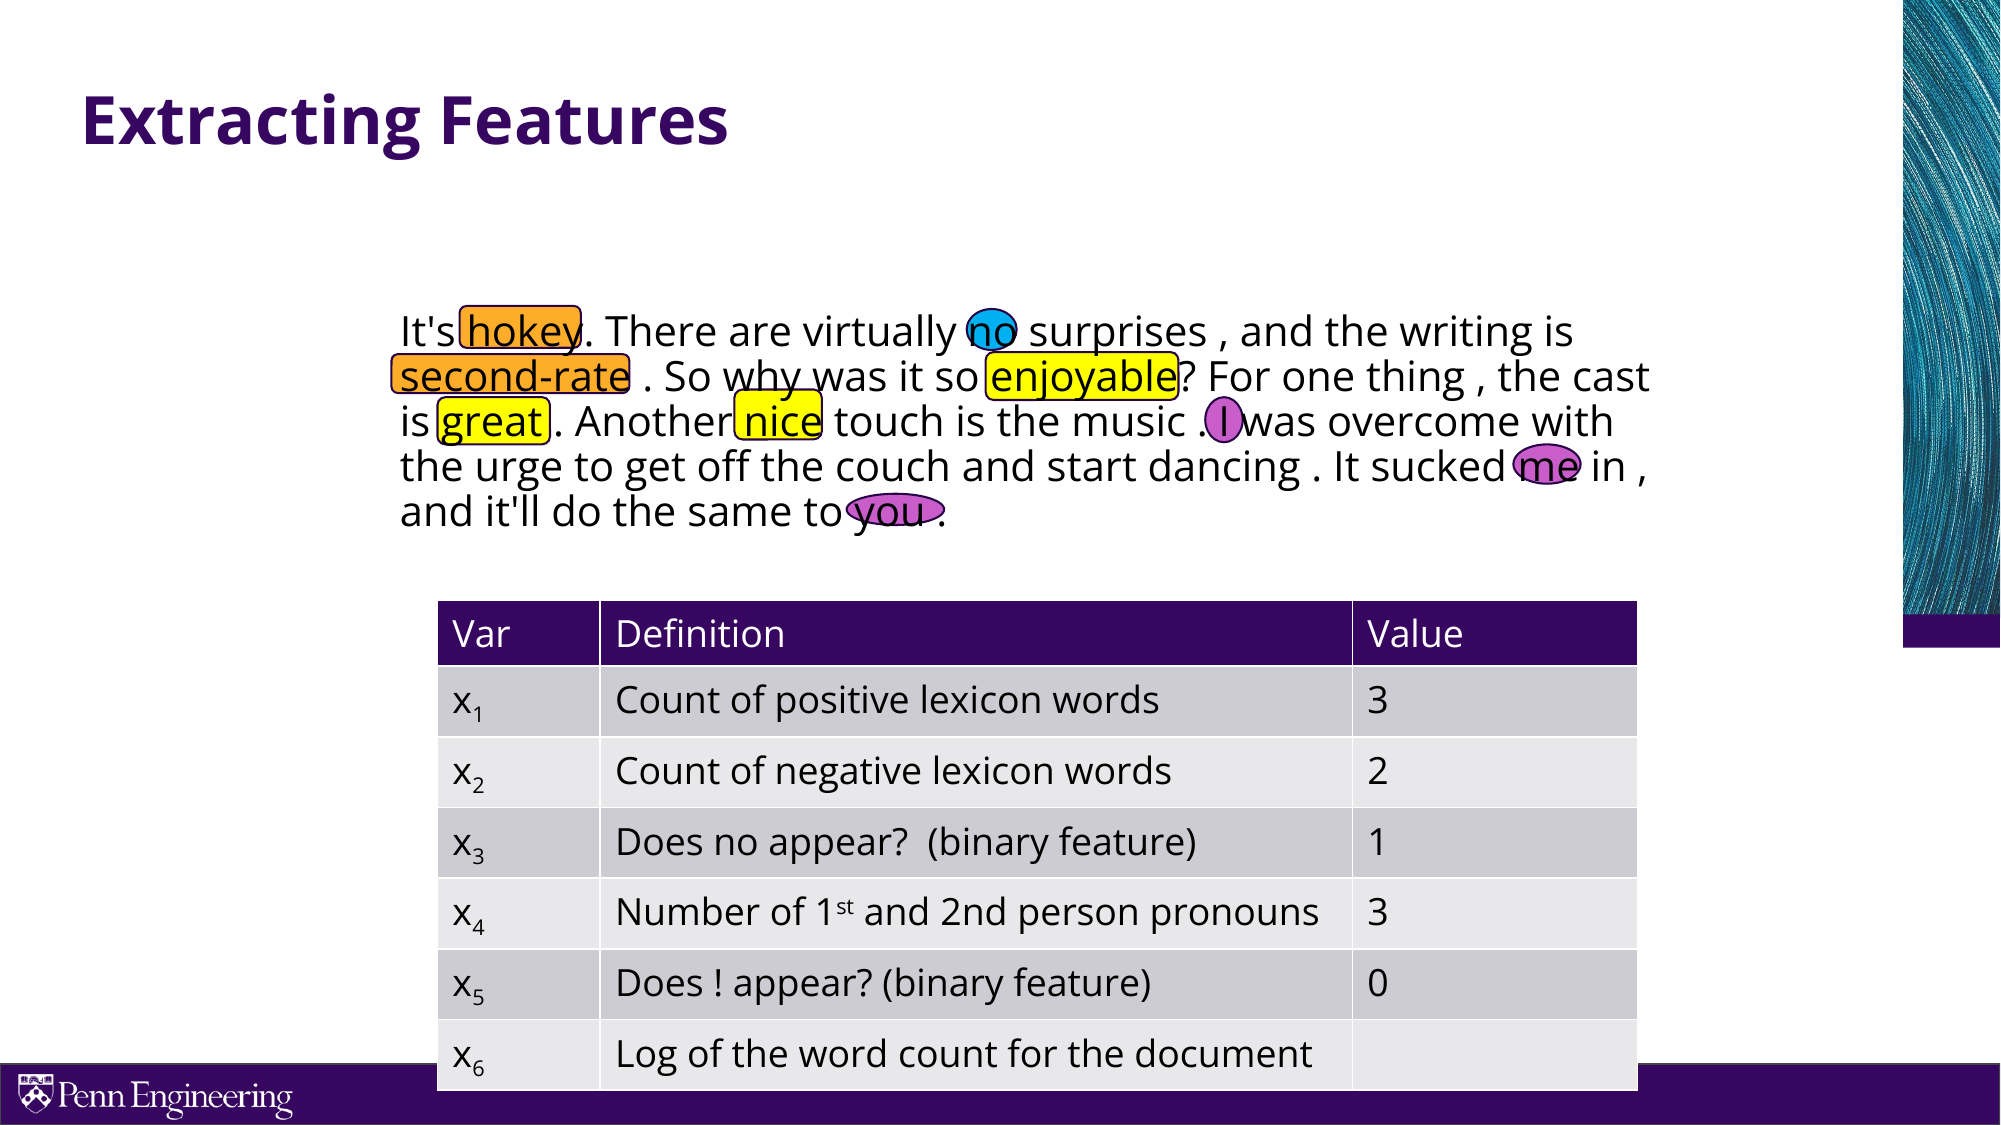

# Extracting Features
It's hokey. There are virtually no surprises , and the writing is second-rate . So why was it so enjoyable? For one thing , the cast is great . Another nice touch is the music . I was overcome with the urge to get off the couch and start dancing . It sucked me in , and it'll do the same to you .

| Var | Definition | Value |
| --- | --- | --- |
| x1 | Count of positive lexicon words | 3 |
| x2 | Count of negative lexicon words | 2 |
| x3 | Does no appear? (binary feature) | 1 |
| x4 | Number of 1st and 2nd person pronouns | 3 |
| x5 | Does ! appear? (binary feature) | 0 |
| x6 | Log of the word count for the document |  |